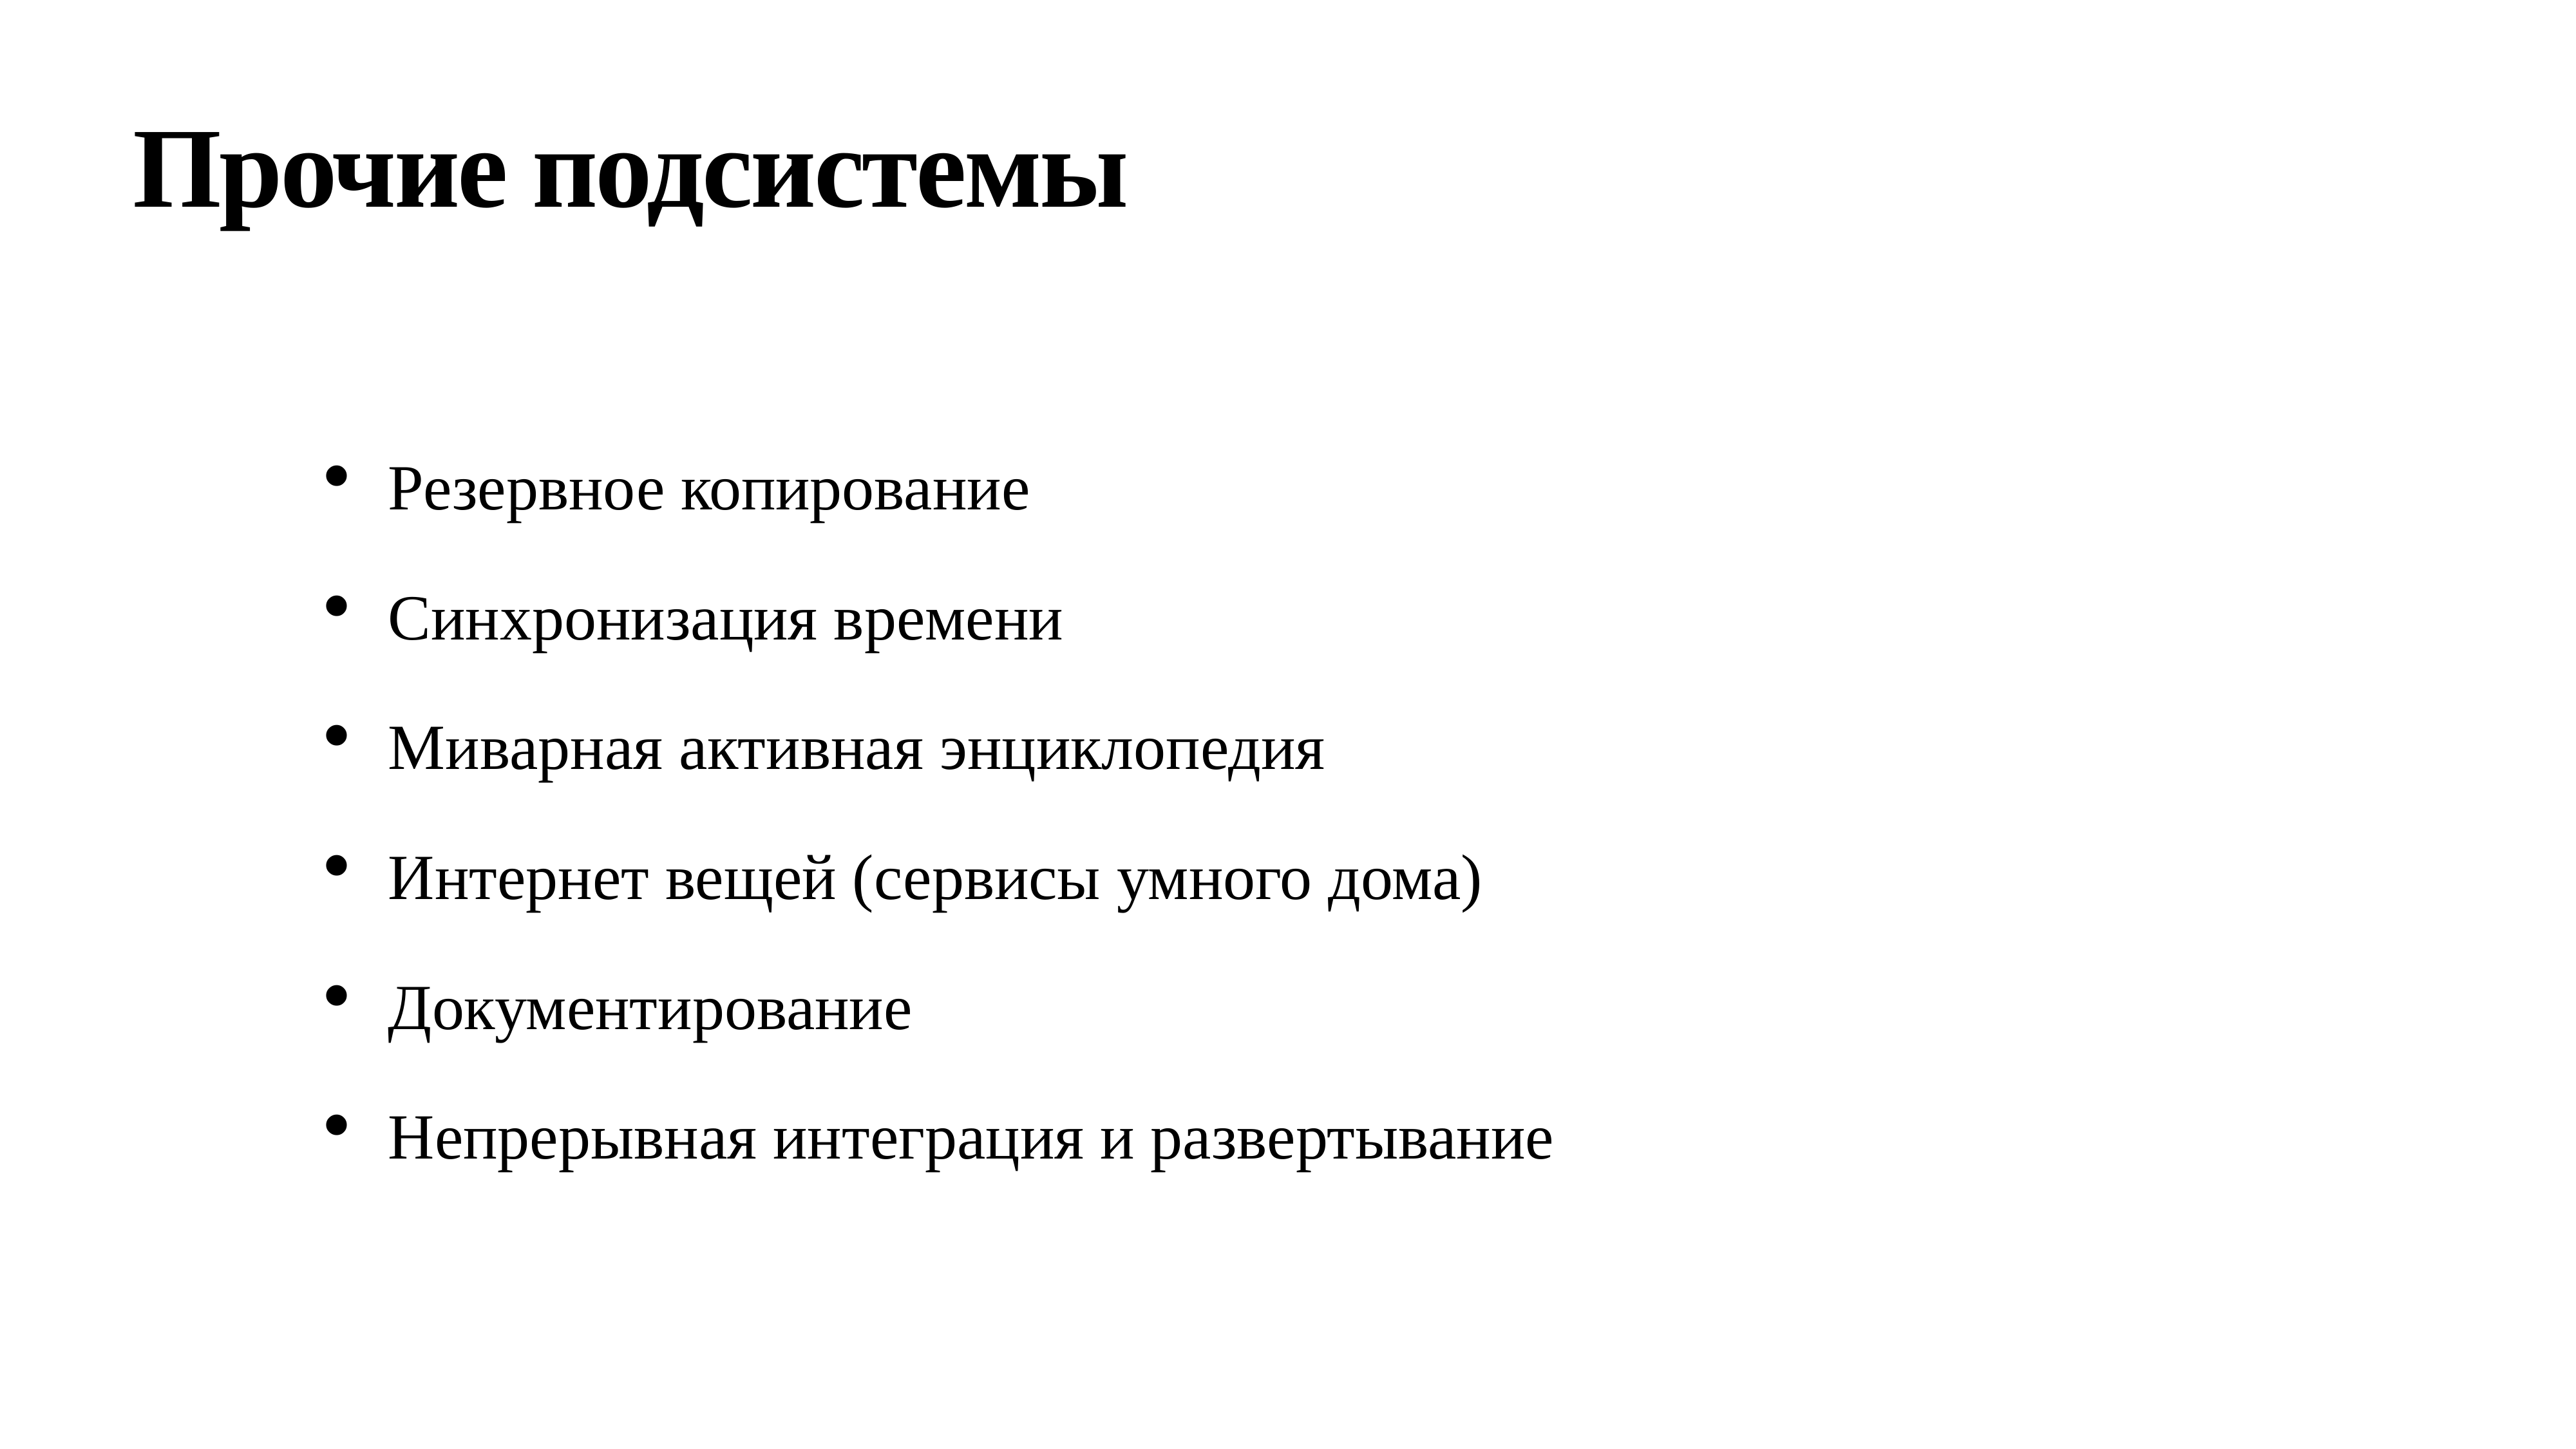

# Прочие подсистемы
Резервное копирование
Синхронизация времени
Миварная активная энциклопедия
Интернет вещей (сервисы умного дома)
Документирование
Непрерывная интеграция и развертывание